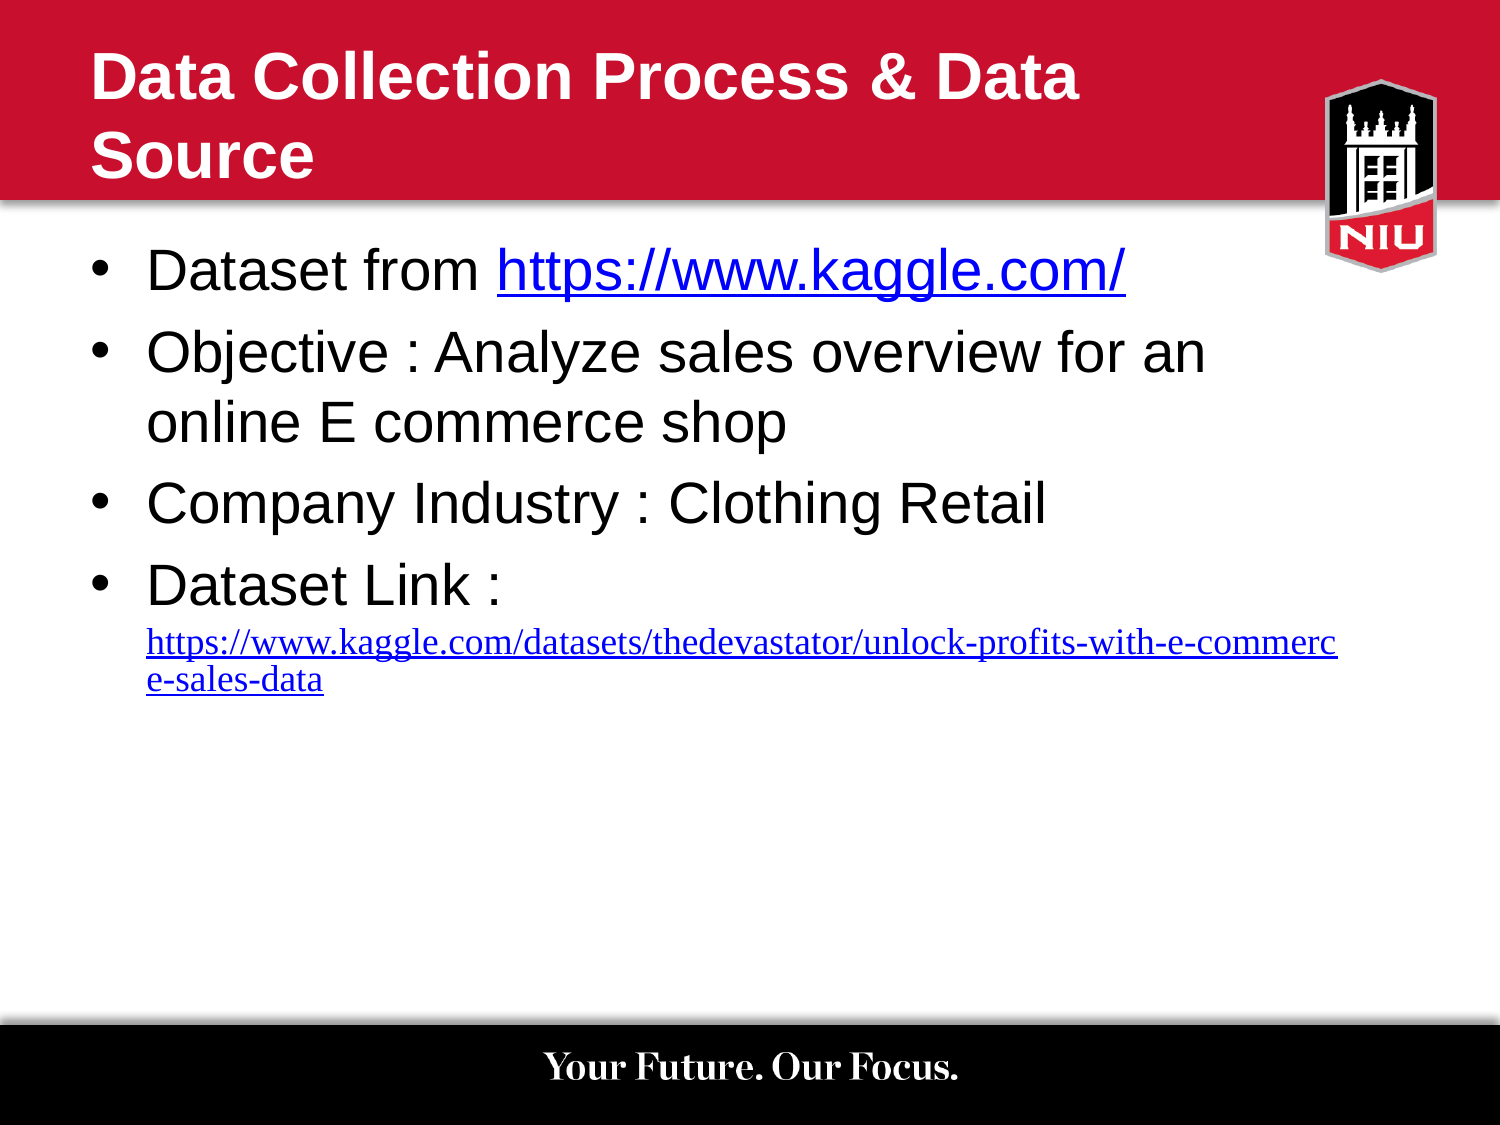

# Data Collection Process & Data Source
Dataset from https://www.kaggle.com/
Objective : Analyze sales overview for an online E commerce shop
Company Industry : Clothing Retail
Dataset Link : https://www.kaggle.com/datasets/thedevastator/unlock-profits-with-e-commerce-sales-data